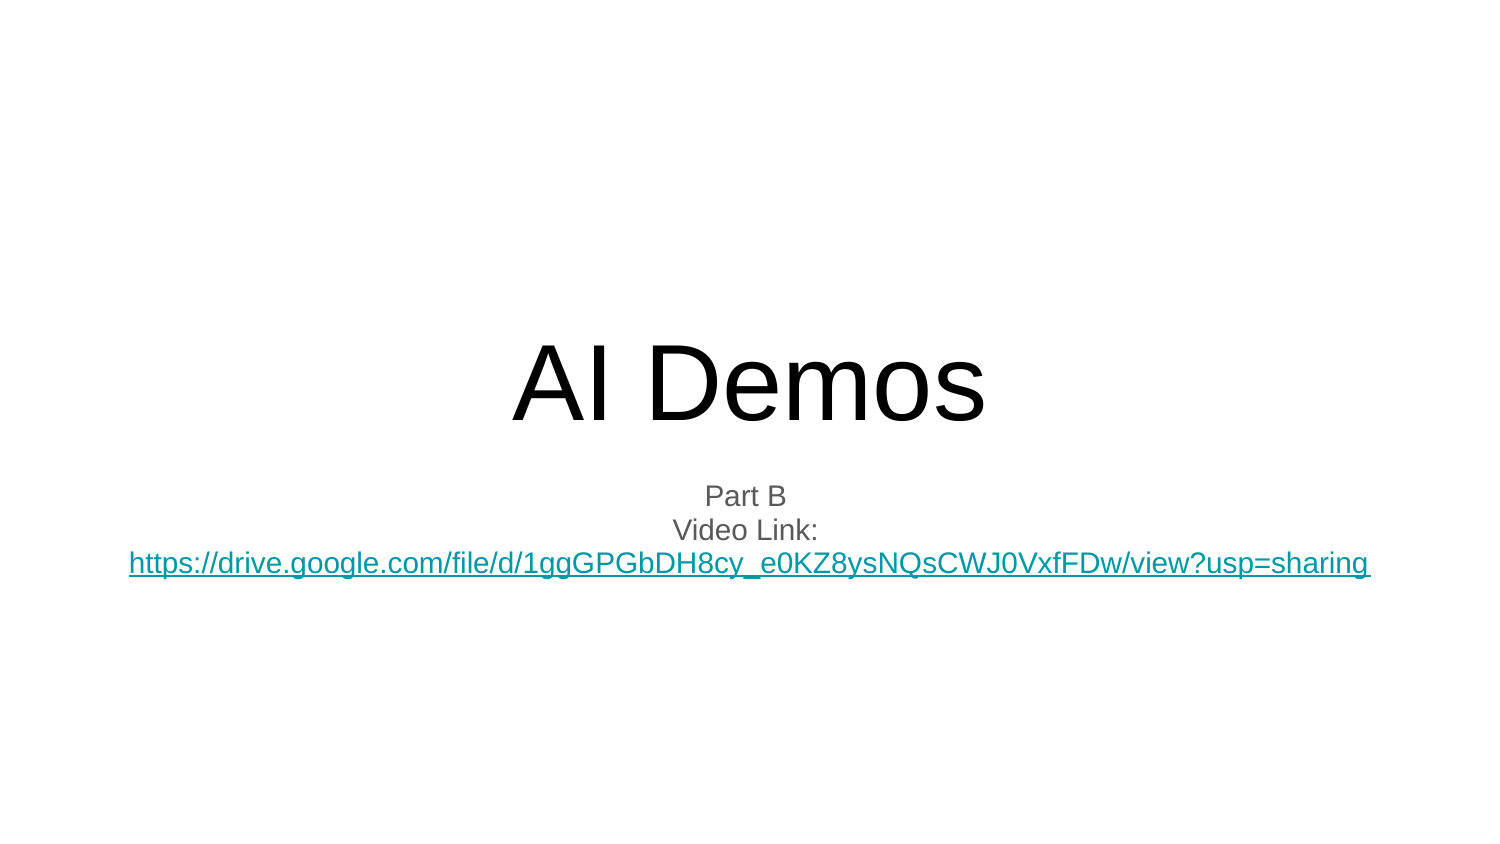

# AI Demos
Part B
Video Link: https://drive.google.com/file/d/1ggGPGbDH8cy_e0KZ8ysNQsCWJ0VxfFDw/view?usp=sharing